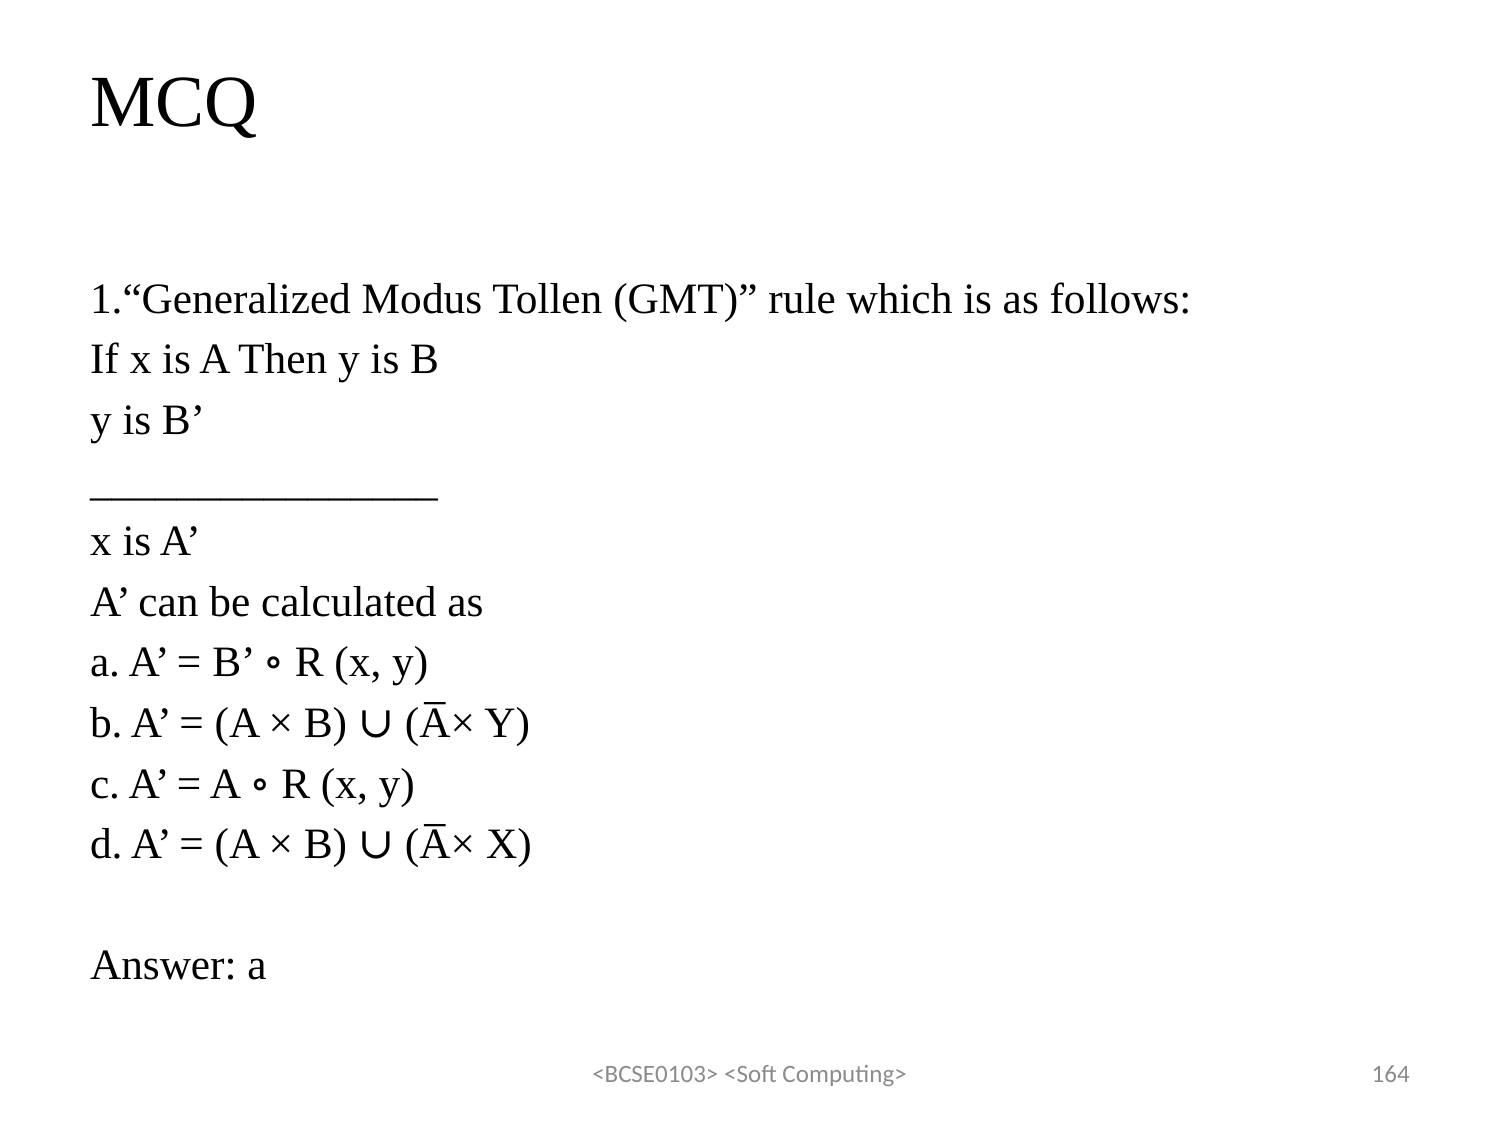

# MCQ
1.“Generalized Modus Tollen (GMT)” rule which is as follows:
If x is A Then y is B
y is B’
________________
x is A’
A’ can be calculated as
a. A’ = B’ ∘ R (x, y)
b. A’ = (A × B) ∪ (A̅× Y)
c. A’ = A ∘ R (x, y)
d. A’ = (A × B) ∪ (A̅× X)

Answer: a
<BCSE0103> <Soft Computing>
164